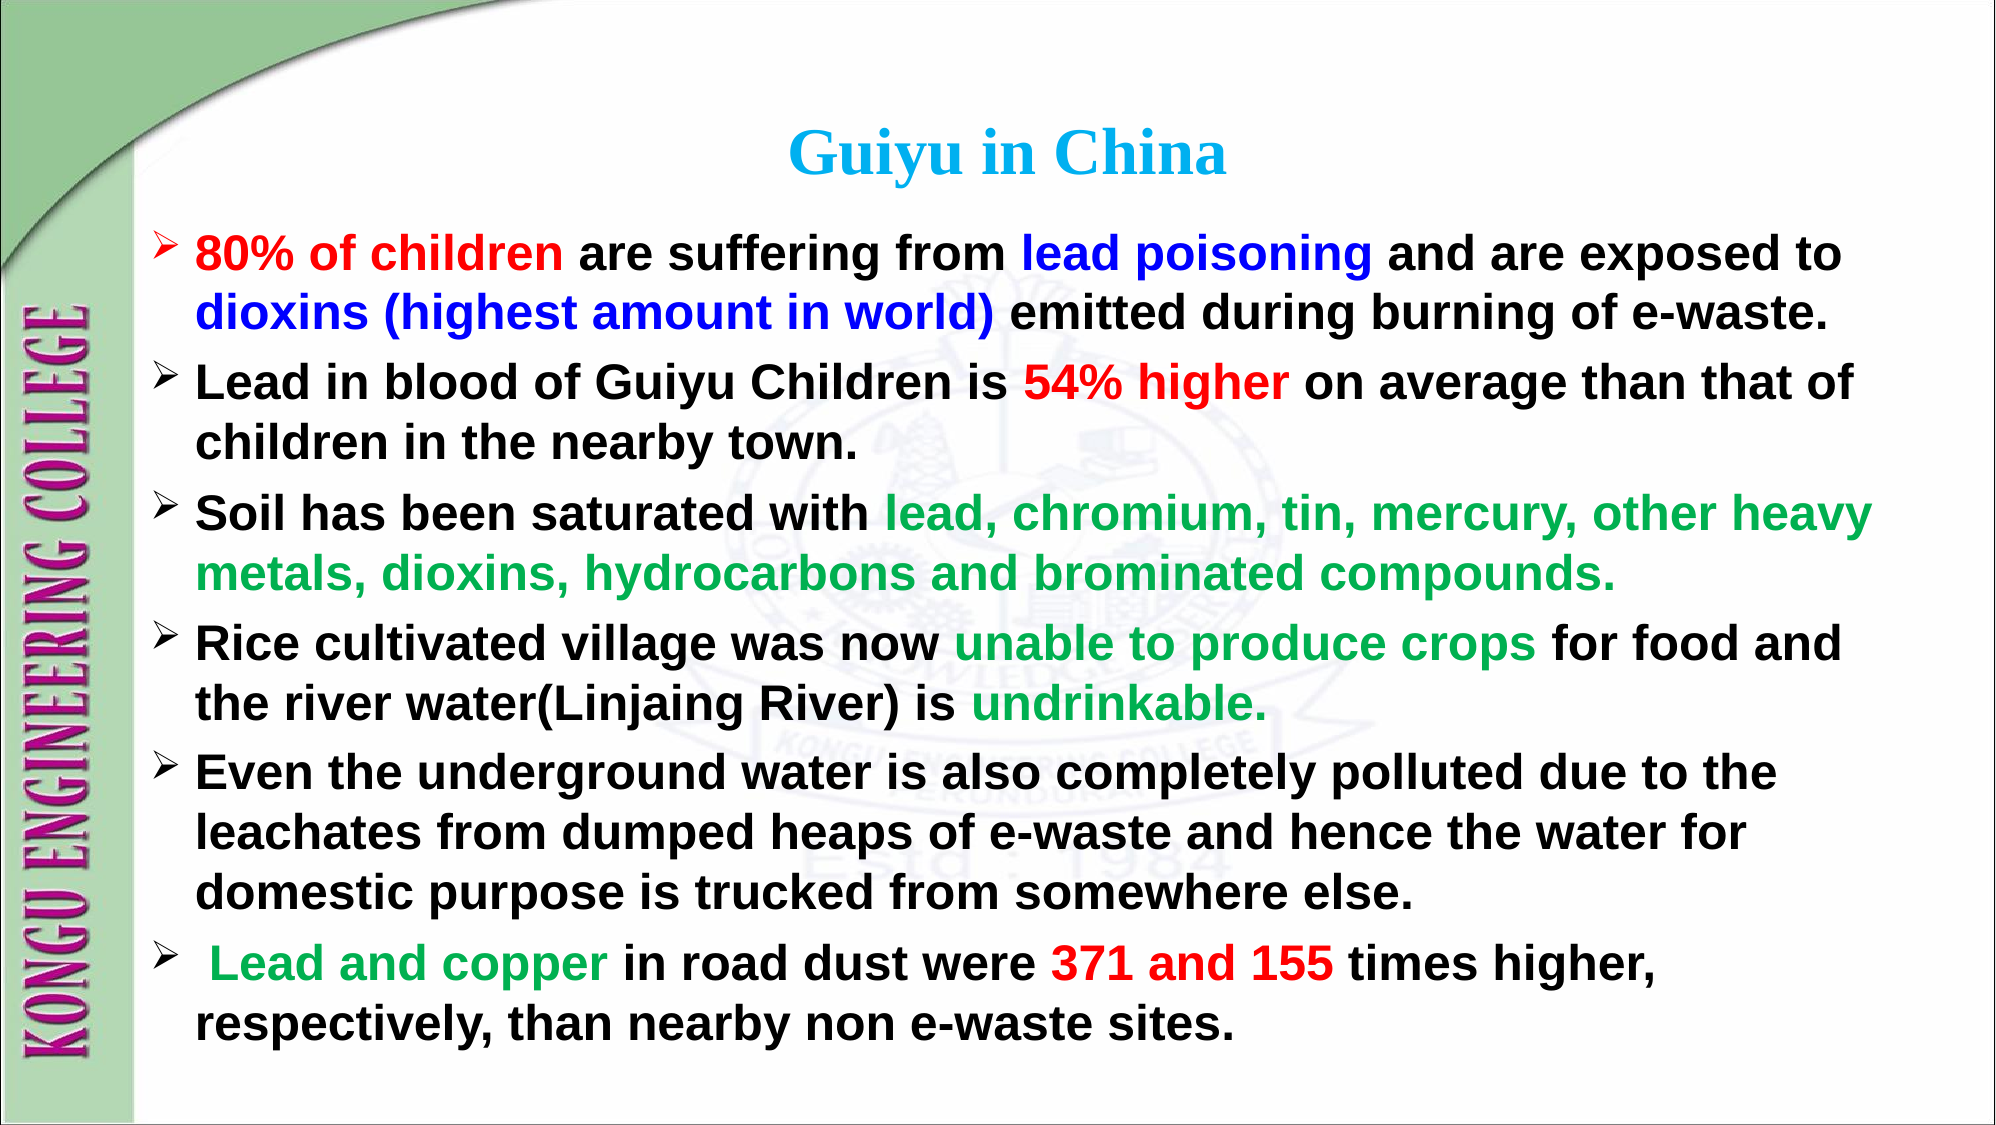

# Guiyu in China
80% of children are suffering from lead poisoning and are exposed to dioxins (highest amount in world) emitted during burning of e-waste.
Lead in blood of Guiyu Children is 54% higher on average than that of children in the nearby town.
Soil has been saturated with lead, chromium, tin, mercury, other heavy metals, dioxins, hydrocarbons and brominated compounds.
Rice cultivated village was now unable to produce crops for food and the river water(Linjaing River) is undrinkable.
Even the underground water is also completely polluted due to the leachates from dumped heaps of e-waste and hence the water for domestic purpose is trucked from somewhere else.
 Lead and copper in road dust were 371 and 155 times higher, respectively, than nearby non e-waste sites.